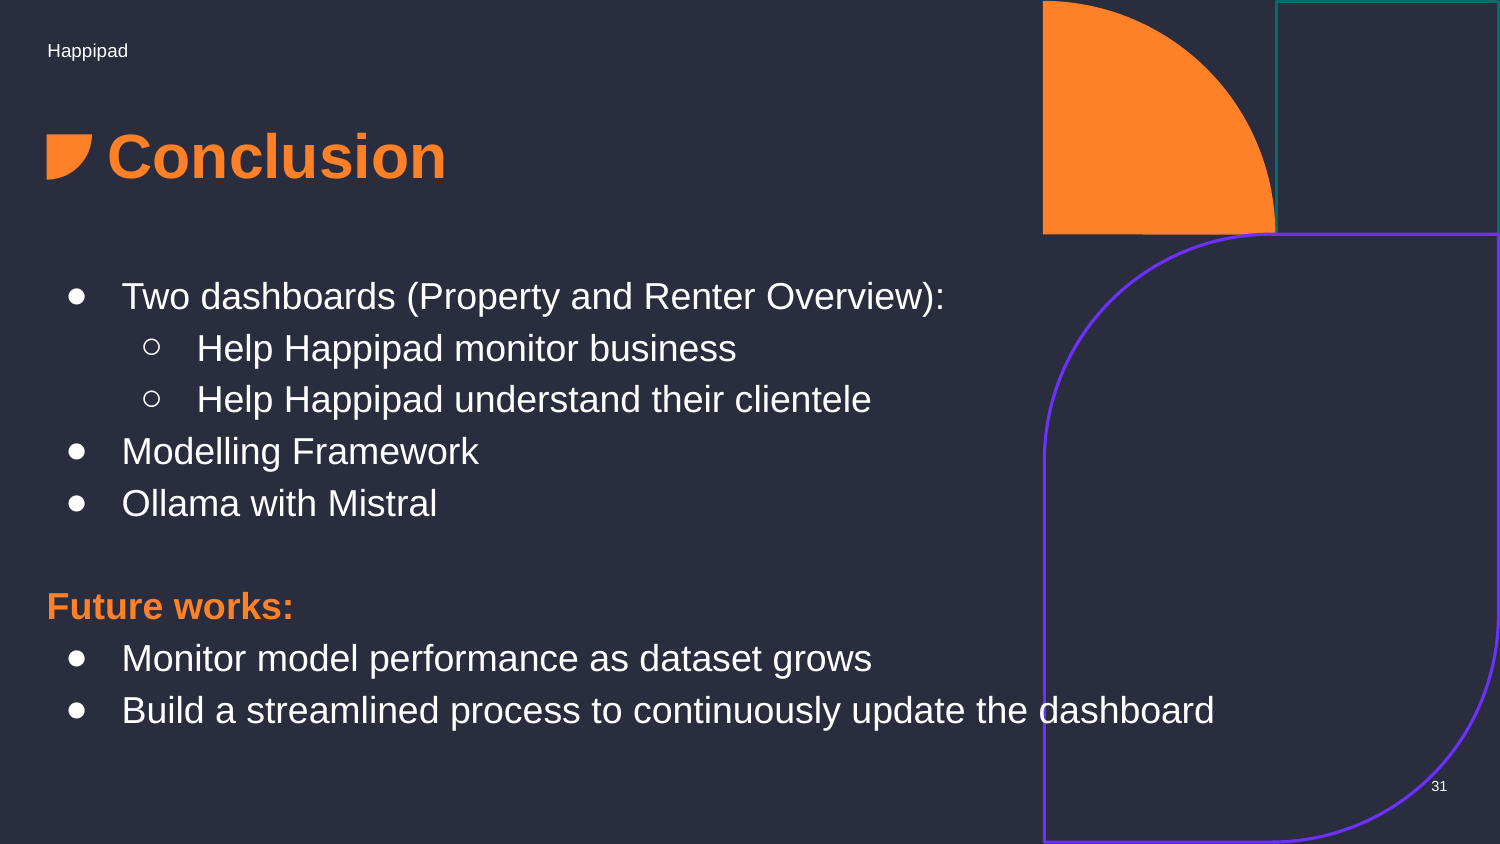

Happipad
# Conclusion

Two dashboards (Property and Renter Overview):
Help Happipad monitor business
Help Happipad understand their clientele
Modelling Framework
Ollama with Mistral

Future works:
Monitor model performance as dataset grows
Build a streamlined process to continuously update the dashboard